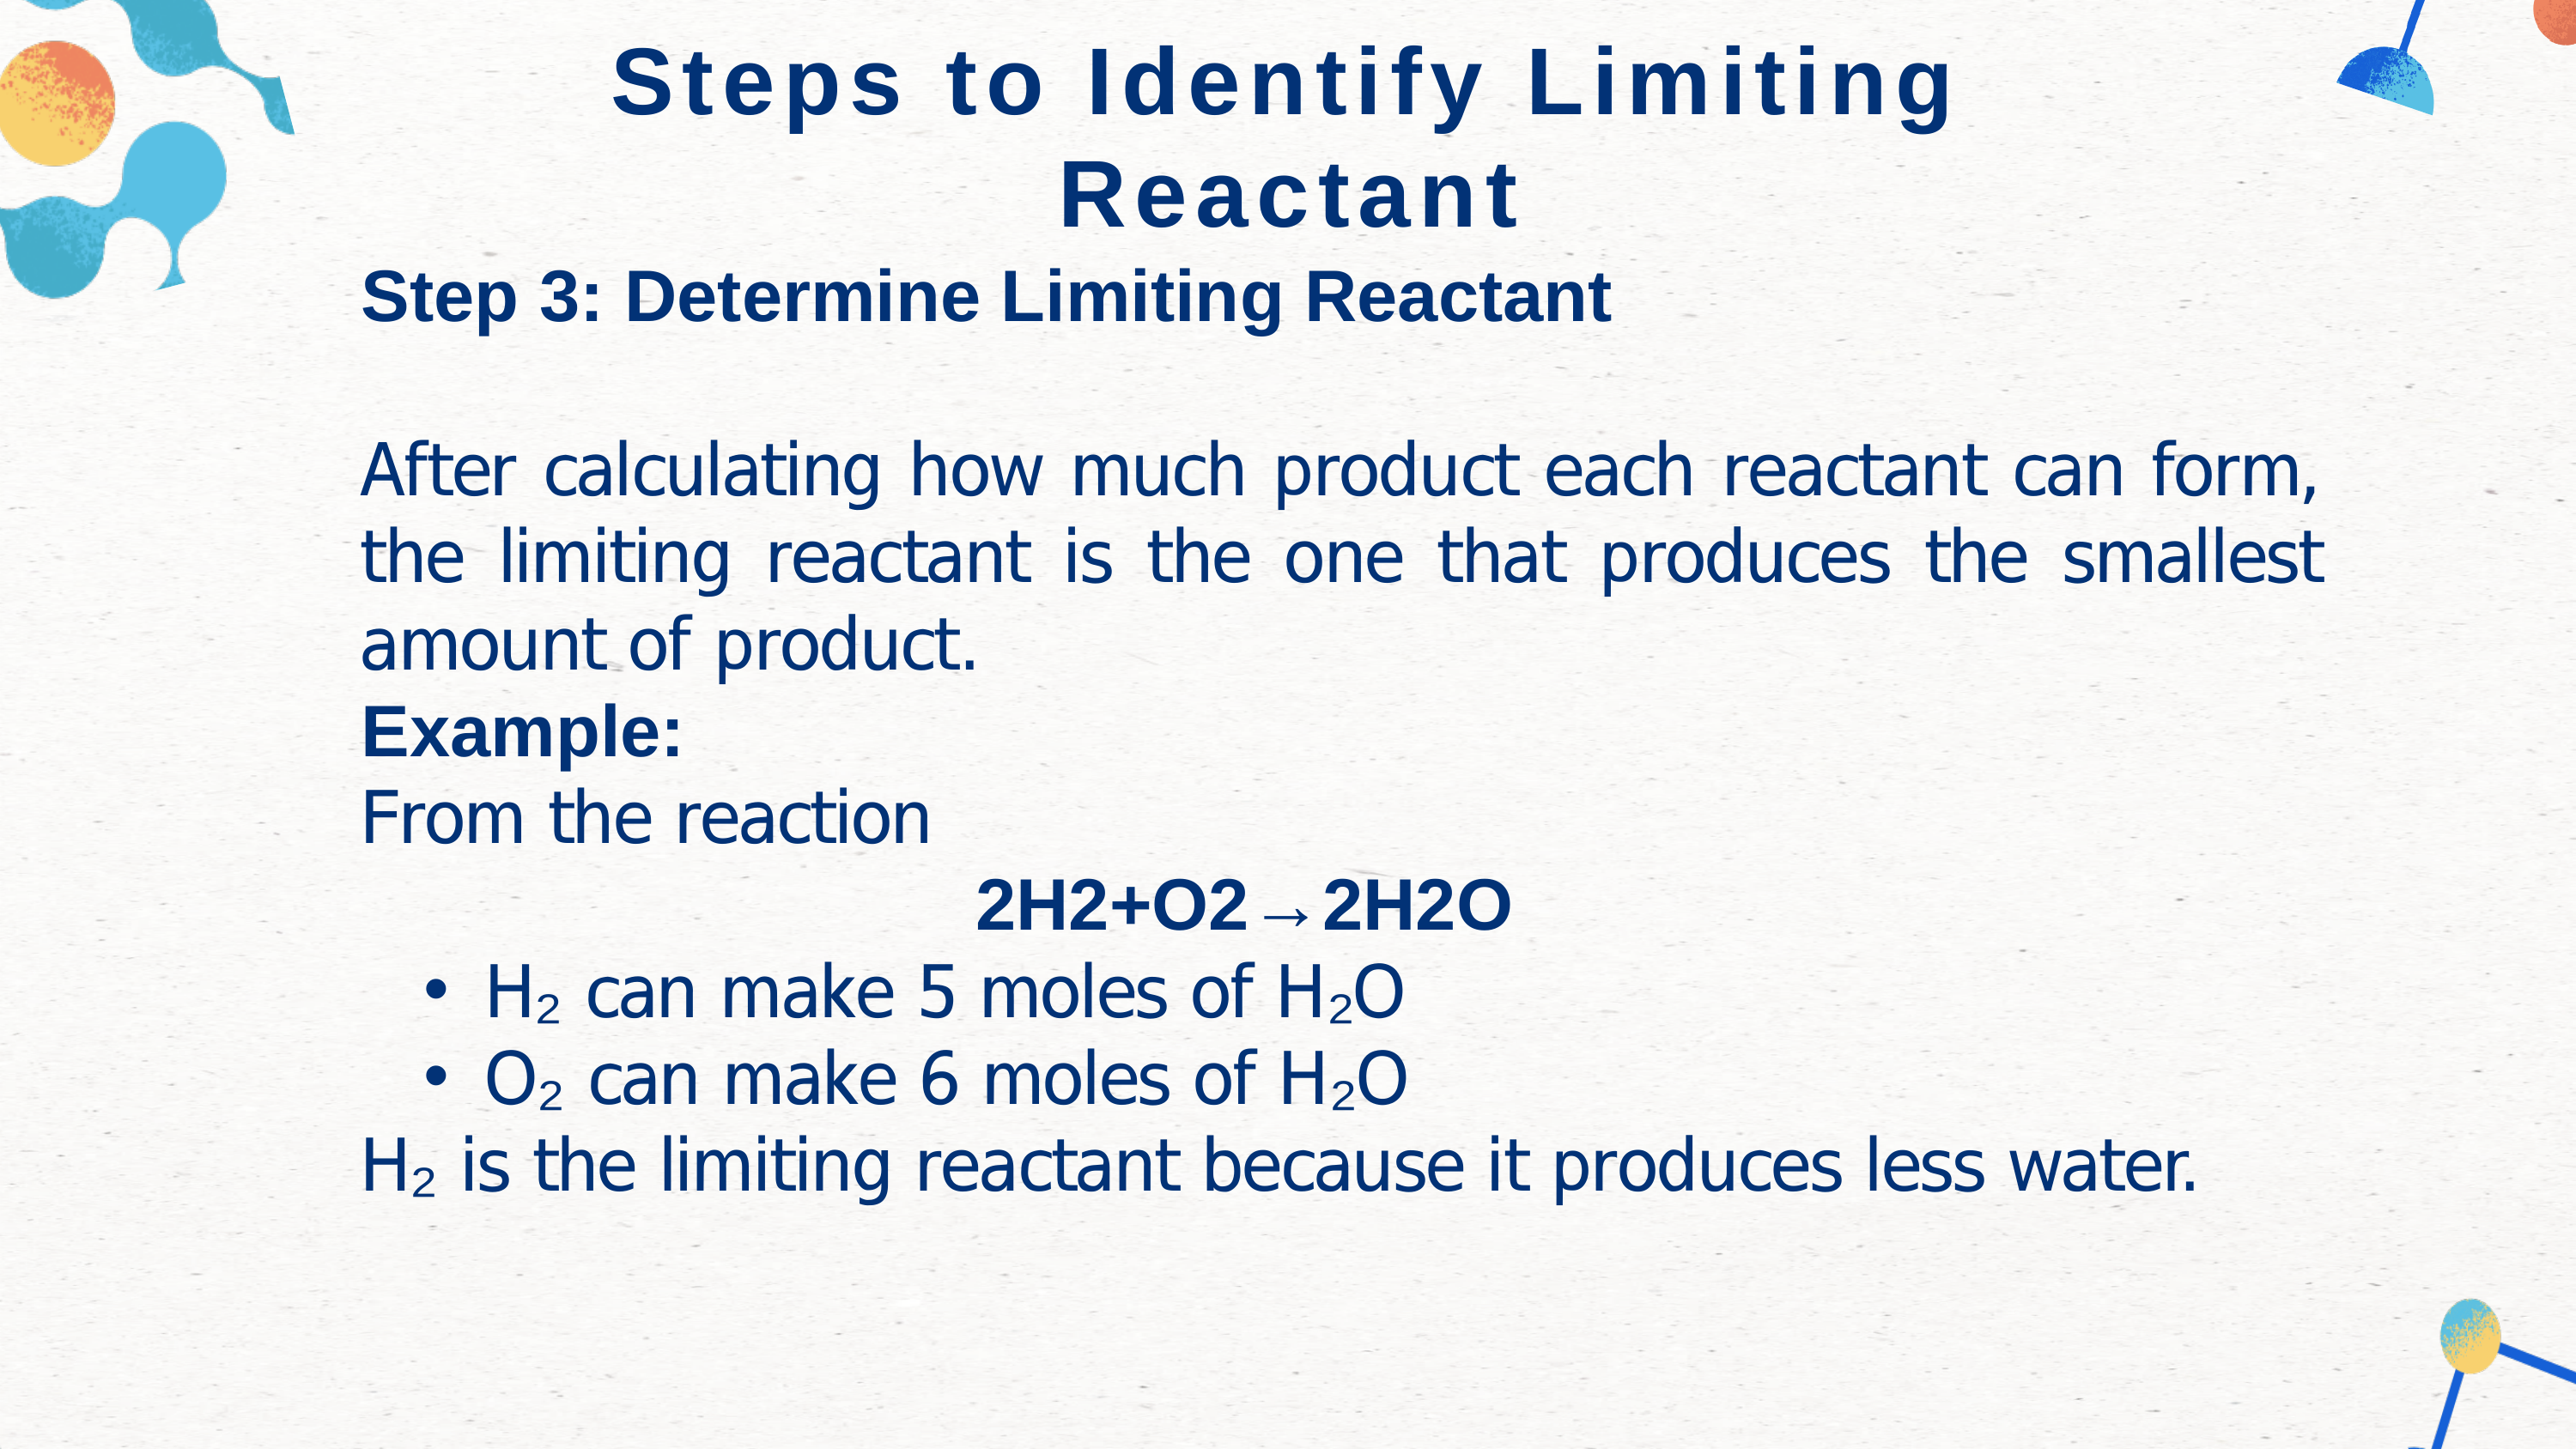

Steps to Identify Limiting Reactant
Step 3: Determine Limiting Reactant

After calculating how much product each reactant can form, the limiting reactant is the one that produces the smallest amount of product.
Example:
From the reaction
                           2H2​+O2​→2H2​O
H₂ can make 5 moles of H₂O
O₂ can make 6 moles of H₂O
H₂ is the limiting reactant because it produces less water.